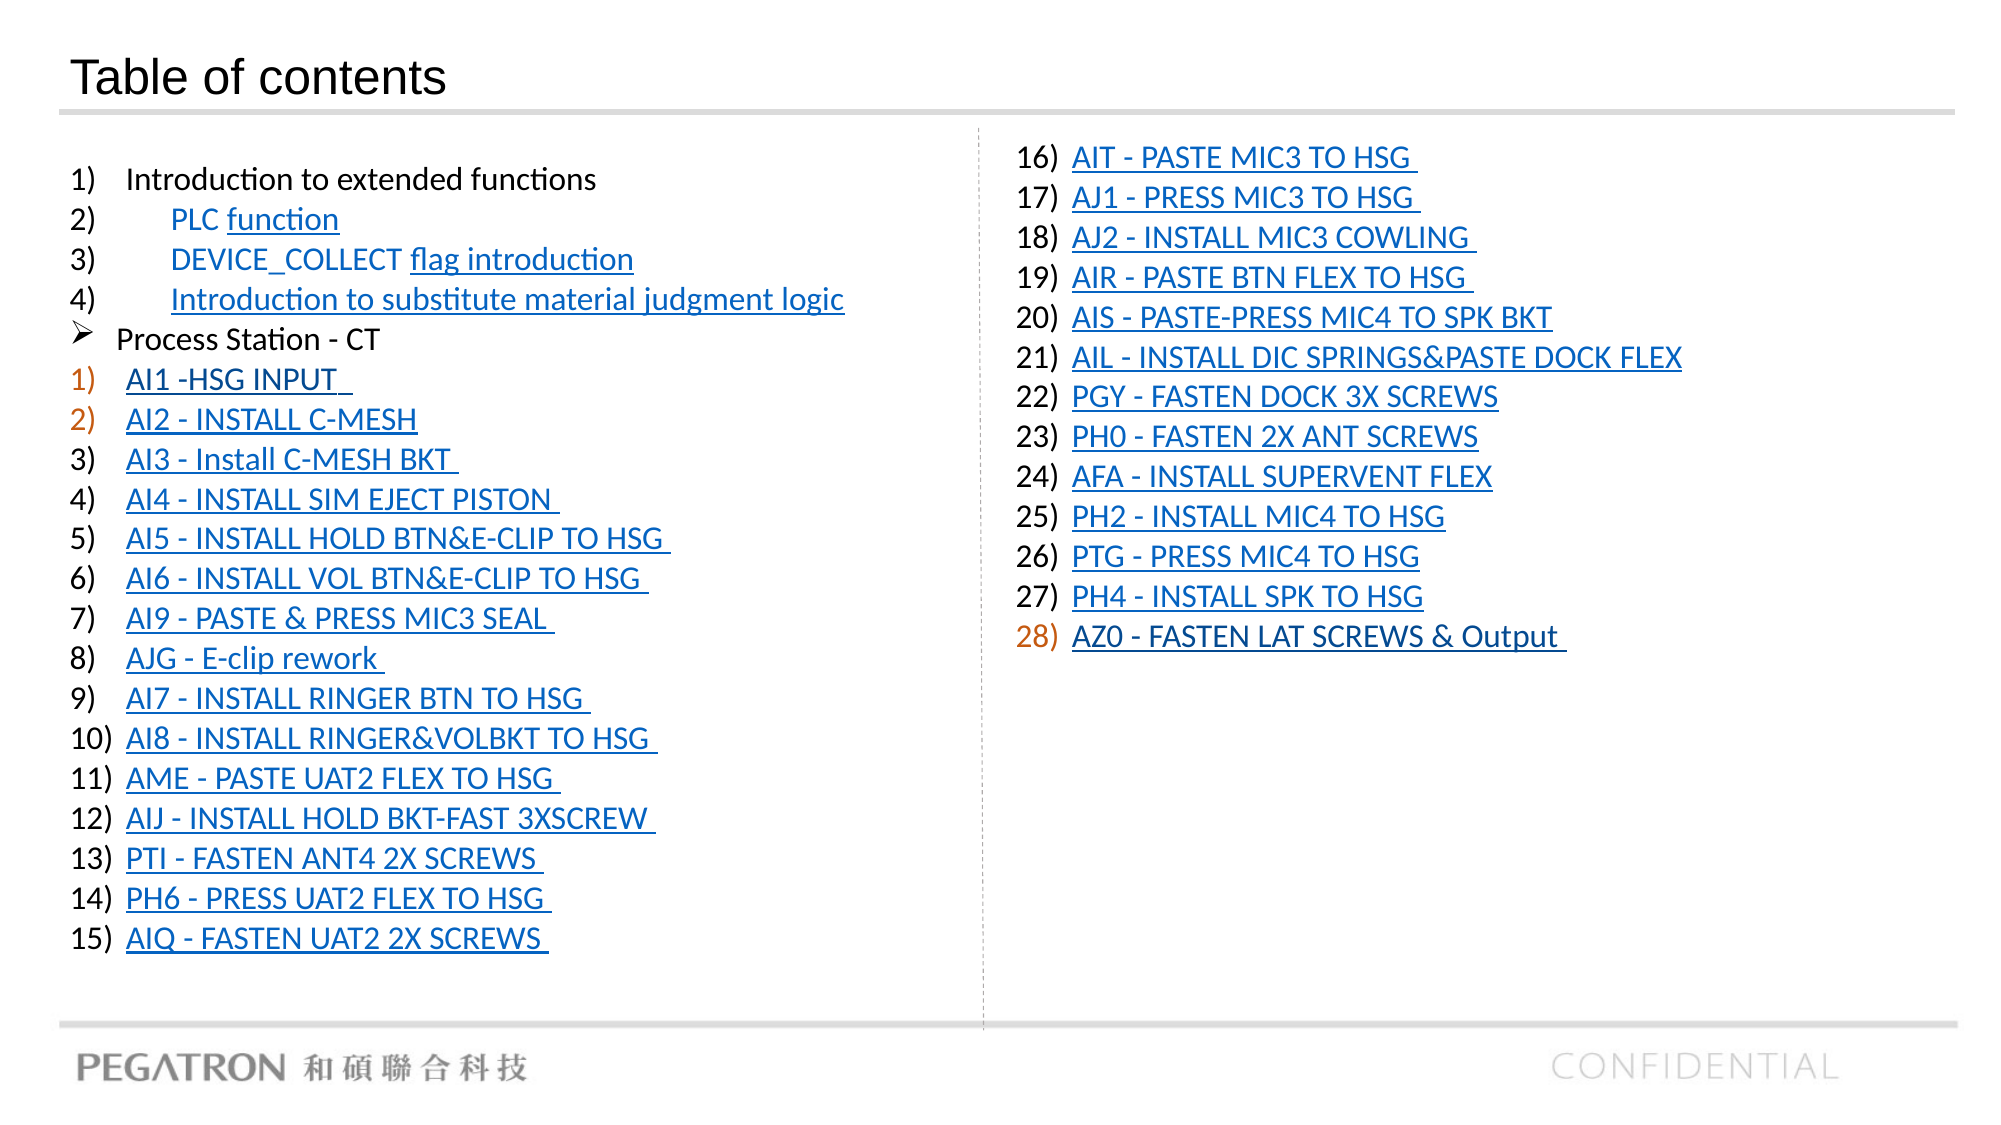

Table of contents
AIT - PASTE MIC3 TO HSG
AJ1 - PRESS MIC3 TO HSG
AJ2 - INSTALL MIC3 COWLING
AIR - PASTE BTN FLEX TO HSG
AIS - PASTE-PRESS MIC4 TO SPK BKT
AIL - INSTALL DIC SPRINGS&PASTE DOCK FLEX
PGY - FASTEN DOCK 3X SCREWS
PH0 - FASTEN 2X ANT SCREWS
AFA - INSTALL SUPERVENT FLEX
PH2 - INSTALL MIC4 TO HSG
PTG - PRESS MIC4 TO HSG
PH4 - INSTALL SPK TO HSG
AZ0 - FASTEN LAT SCREWS & Output
Introduction to extended functions
      PLC function
      DEVICE_COLLECT flag introduction
      Introduction to substitute material judgment logic
Process Station - CT
AI1 -HSG INPUT
AI2 - INSTALL C-MESH
AI3 - Install C-MESH BKT
AI4 - INSTALL SIM EJECT PISTON
AI5 - INSTALL HOLD BTN&E-CLIP TO HSG
AI6 - INSTALL VOL BTN&E-CLIP TO HSG
AI9 - PASTE & PRESS MIC3 SEAL
AJG - E-clip rework
AI7 - INSTALL RINGER BTN TO HSG
AI8 - INSTALL RINGER&VOLBKT TO HSG
AME - PASTE UAT2 FLEX TO HSG
AIJ - INSTALL HOLD BKT-FAST 3XSCREW
PTI - FASTEN ANT4 2X SCREWS
PH6 - PRESS UAT2 FLEX TO HSG
AIQ - FASTEN UAT2 2X SCREWS